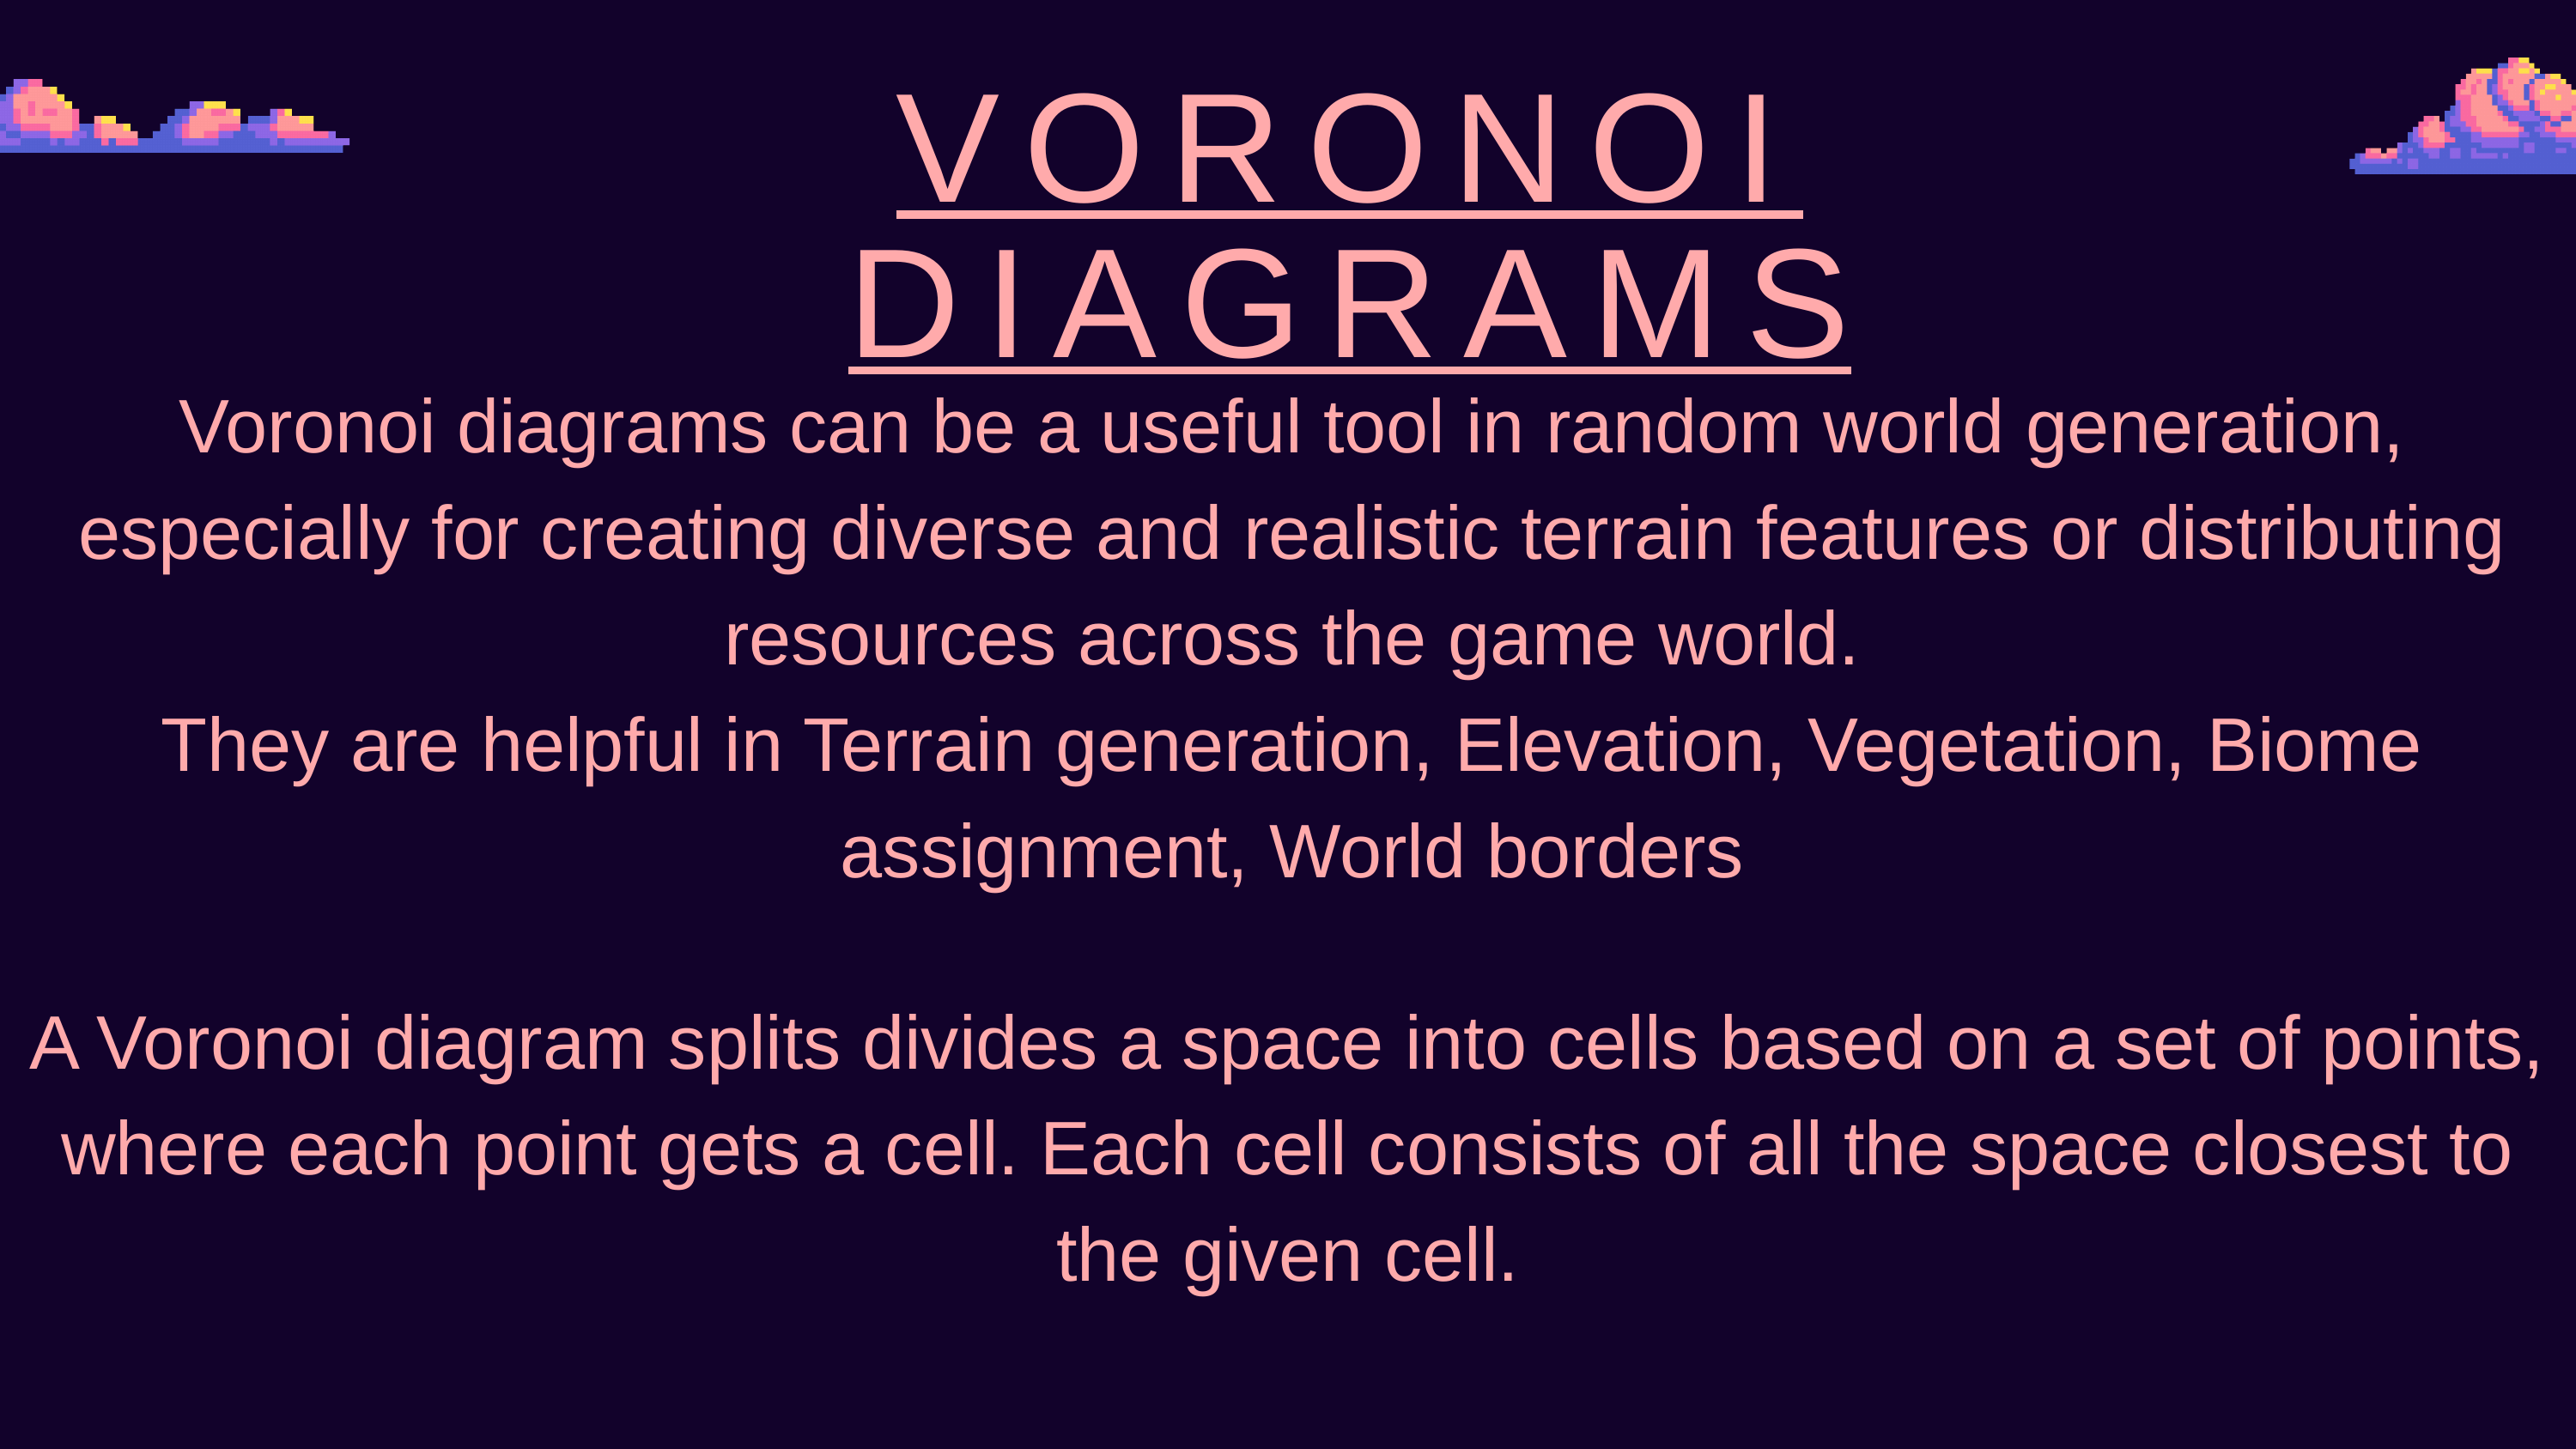

VORONOI DIAGRAMS

Voronoi diagrams can be a useful tool in random world generation, especially for creating diverse and realistic terrain features or distributing resources across the game world.
They are helpful in Terrain generation, Elevation, Vegetation, Biome assignment, World borders
A Voronoi diagram splits divides a space into cells based on a set of points, where each point gets a cell. Each cell consists of all the space closest to the given cell.